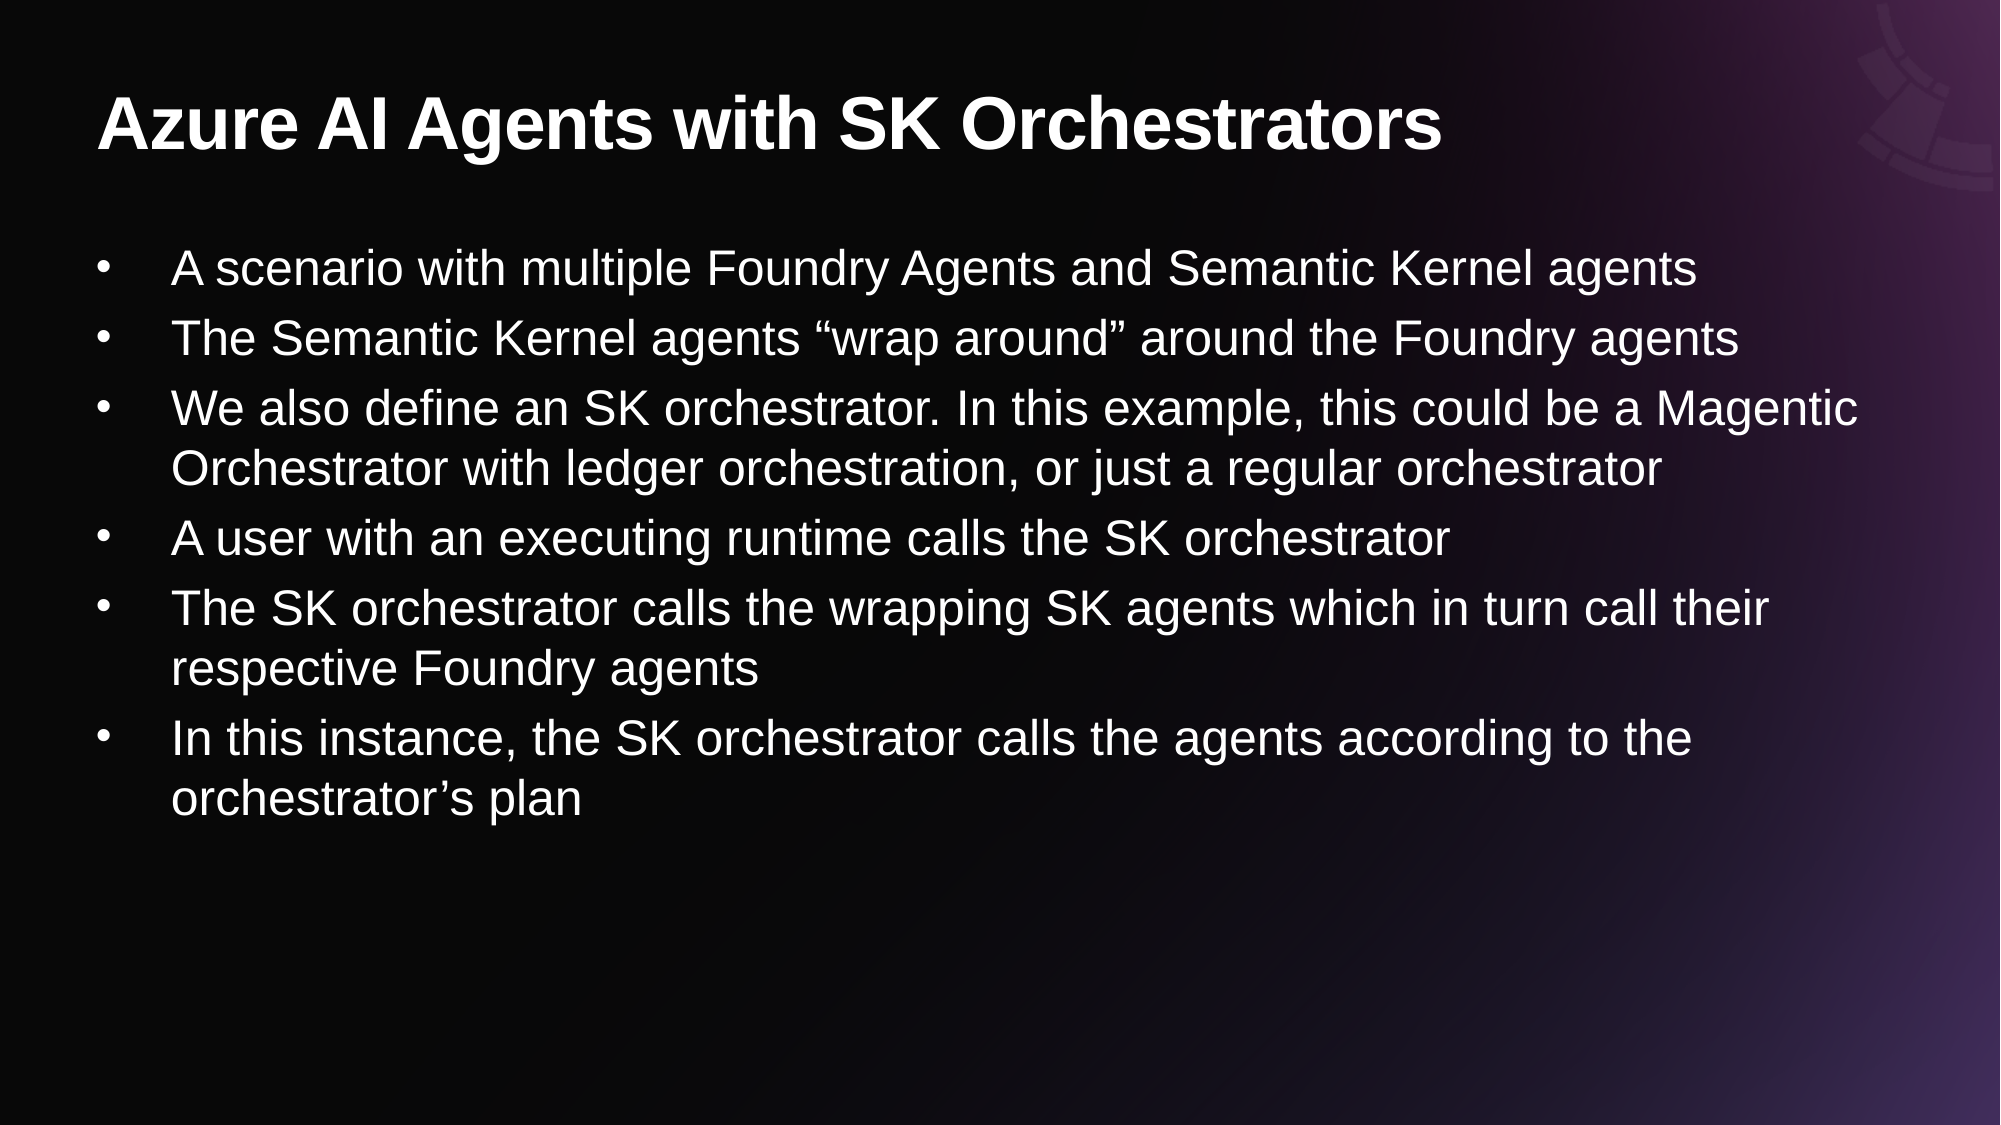

# Azure AI Agents with SK Orchestrators
A scenario with multiple Foundry Agents and Semantic Kernel agents
The Semantic Kernel agents “wrap around” around the Foundry agents
We also define an SK orchestrator. In this example, this could be a Magentic Orchestrator with ledger orchestration, or just a regular orchestrator
A user with an executing runtime calls the SK orchestrator
The SK orchestrator calls the wrapping SK agents which in turn call their respective Foundry agents
In this instance, the SK orchestrator calls the agents according to the orchestrator’s plan